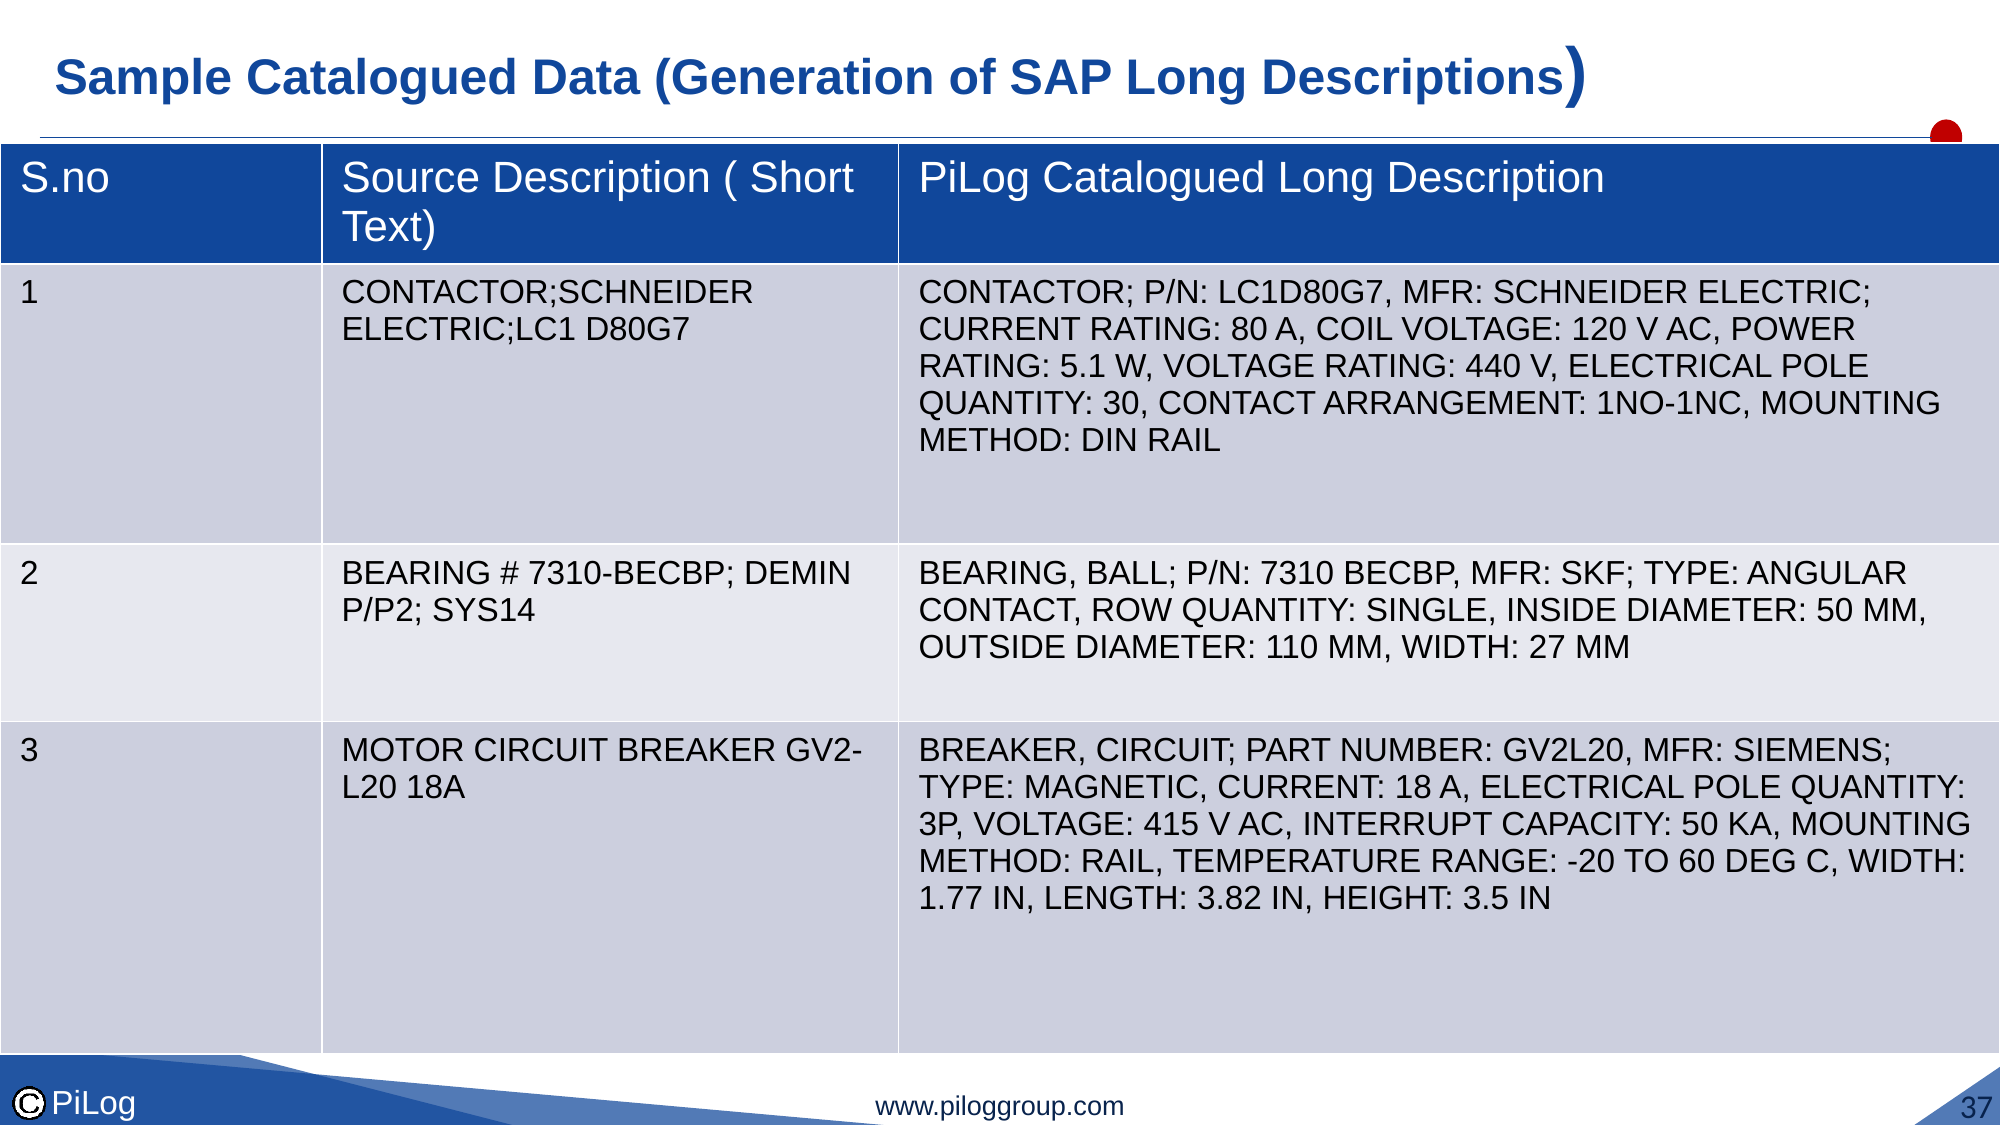

# Sample Catalogued Data (Generation of SAP Long Descriptions)
| S.no | Source Description ( Short Text) | PiLog Catalogued Long Description |
| --- | --- | --- |
| 1 | CONTACTOR;SCHNEIDER ELECTRIC;LC1 D80G7 | CONTACTOR; P/N: LC1D80G7, MFR: SCHNEIDER ELECTRIC; CURRENT RATING: 80 A, COIL VOLTAGE: 120 V AC, POWER RATING: 5.1 W, VOLTAGE RATING: 440 V, ELECTRICAL POLE QUANTITY: 30, CONTACT ARRANGEMENT: 1NO-1NC, MOUNTING METHOD: DIN RAIL |
| 2 | BEARING # 7310-BECBP; DEMIN P/P2; SYS14 | BEARING, BALL; P/N: 7310 BECBP, MFR: SKF; TYPE: ANGULAR CONTACT, ROW QUANTITY: SINGLE, INSIDE DIAMETER: 50 MM, OUTSIDE DIAMETER: 110 MM, WIDTH: 27 MM |
| 3 | MOTOR CIRCUIT BREAKER GV2-L20 18A | BREAKER, CIRCUIT; PART NUMBER: GV2L20, MFR: SIEMENS; TYPE: MAGNETIC, CURRENT: 18 A, ELECTRICAL POLE QUANTITY: 3P, VOLTAGE: 415 V AC, INTERRUPT CAPACITY: 50 KA, MOUNTING METHOD: RAIL, TEMPERATURE RANGE: -20 TO 60 DEG C, WIDTH: 1.77 IN, LENGTH: 3.82 IN, HEIGHT: 3.5 IN |
PiLog
www.piloggroup.com
37